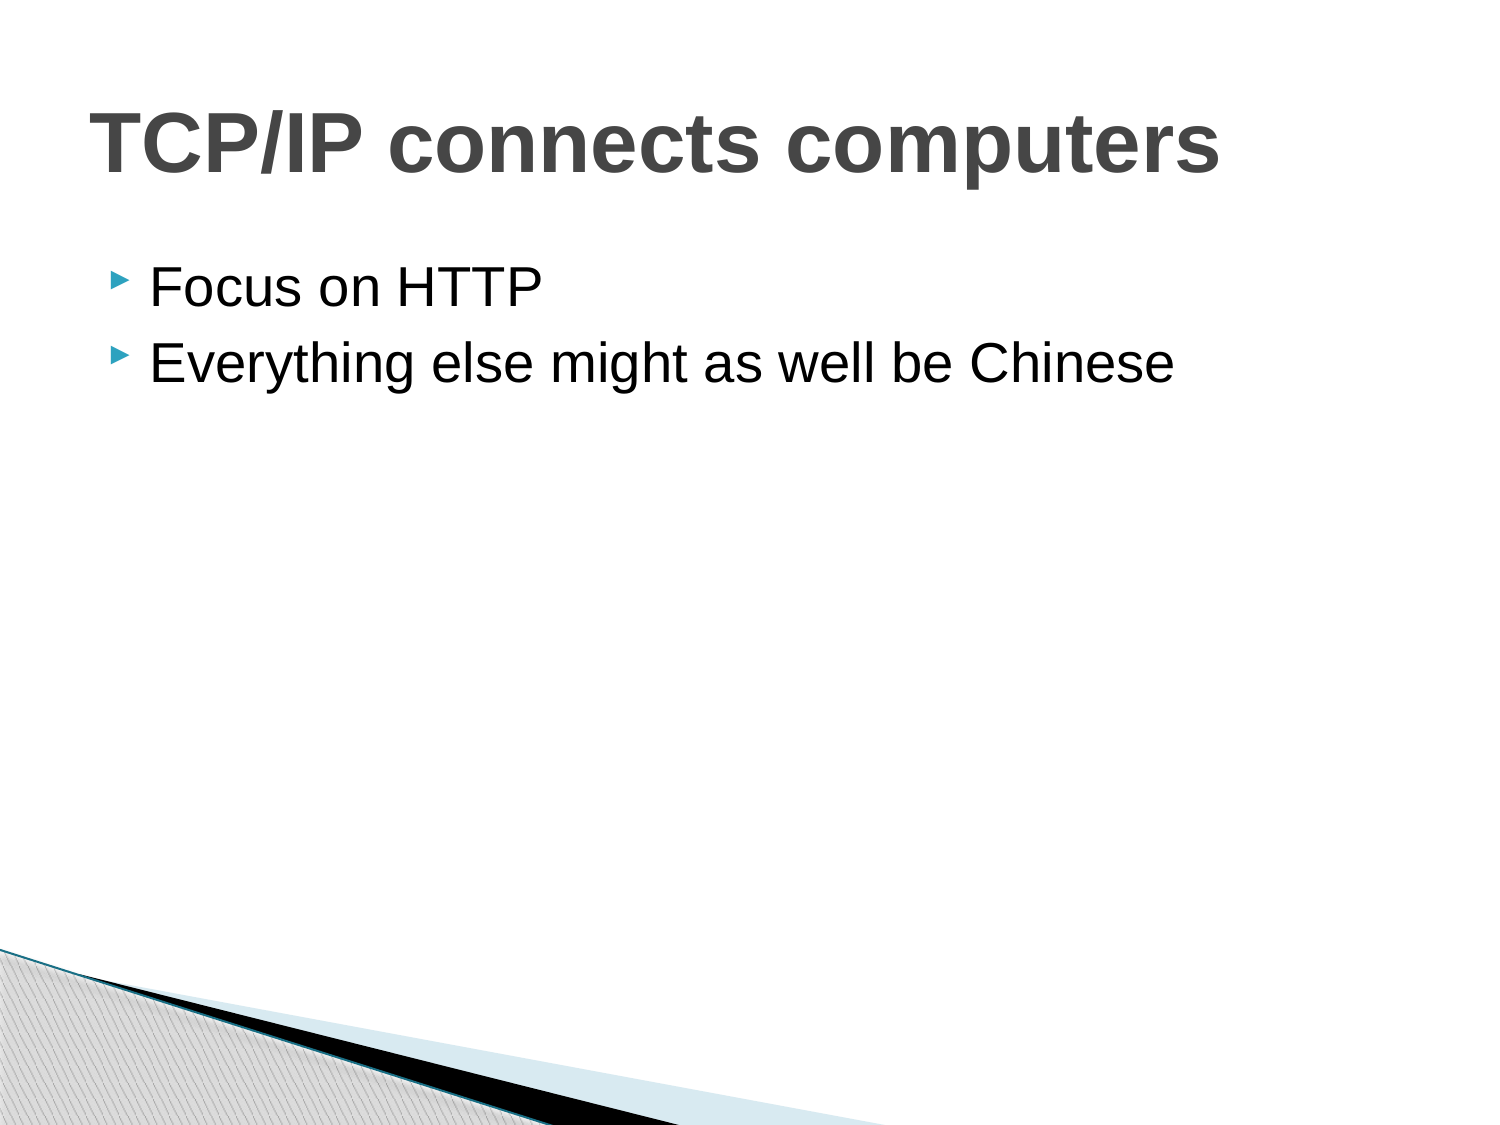

# TCP/IP connects computers
Focus on HTTP
Everything else might as well be Chinese